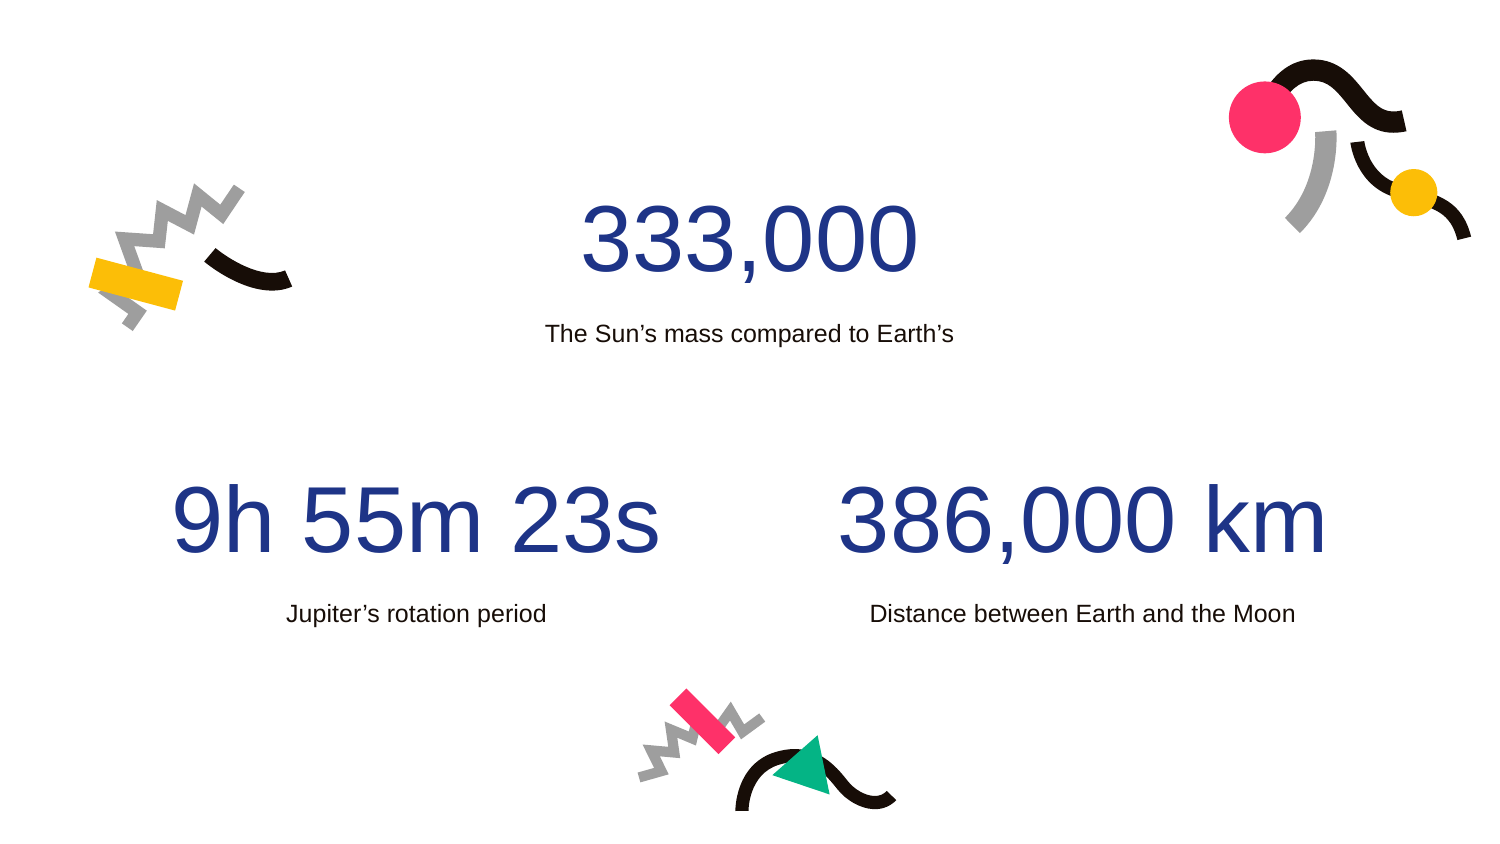

333,000

The Sun’s mass compared to Earth’s
# 9h 55m 23s
386,000 km
Jupiter’s rotation period
Distance between Earth and the Moon